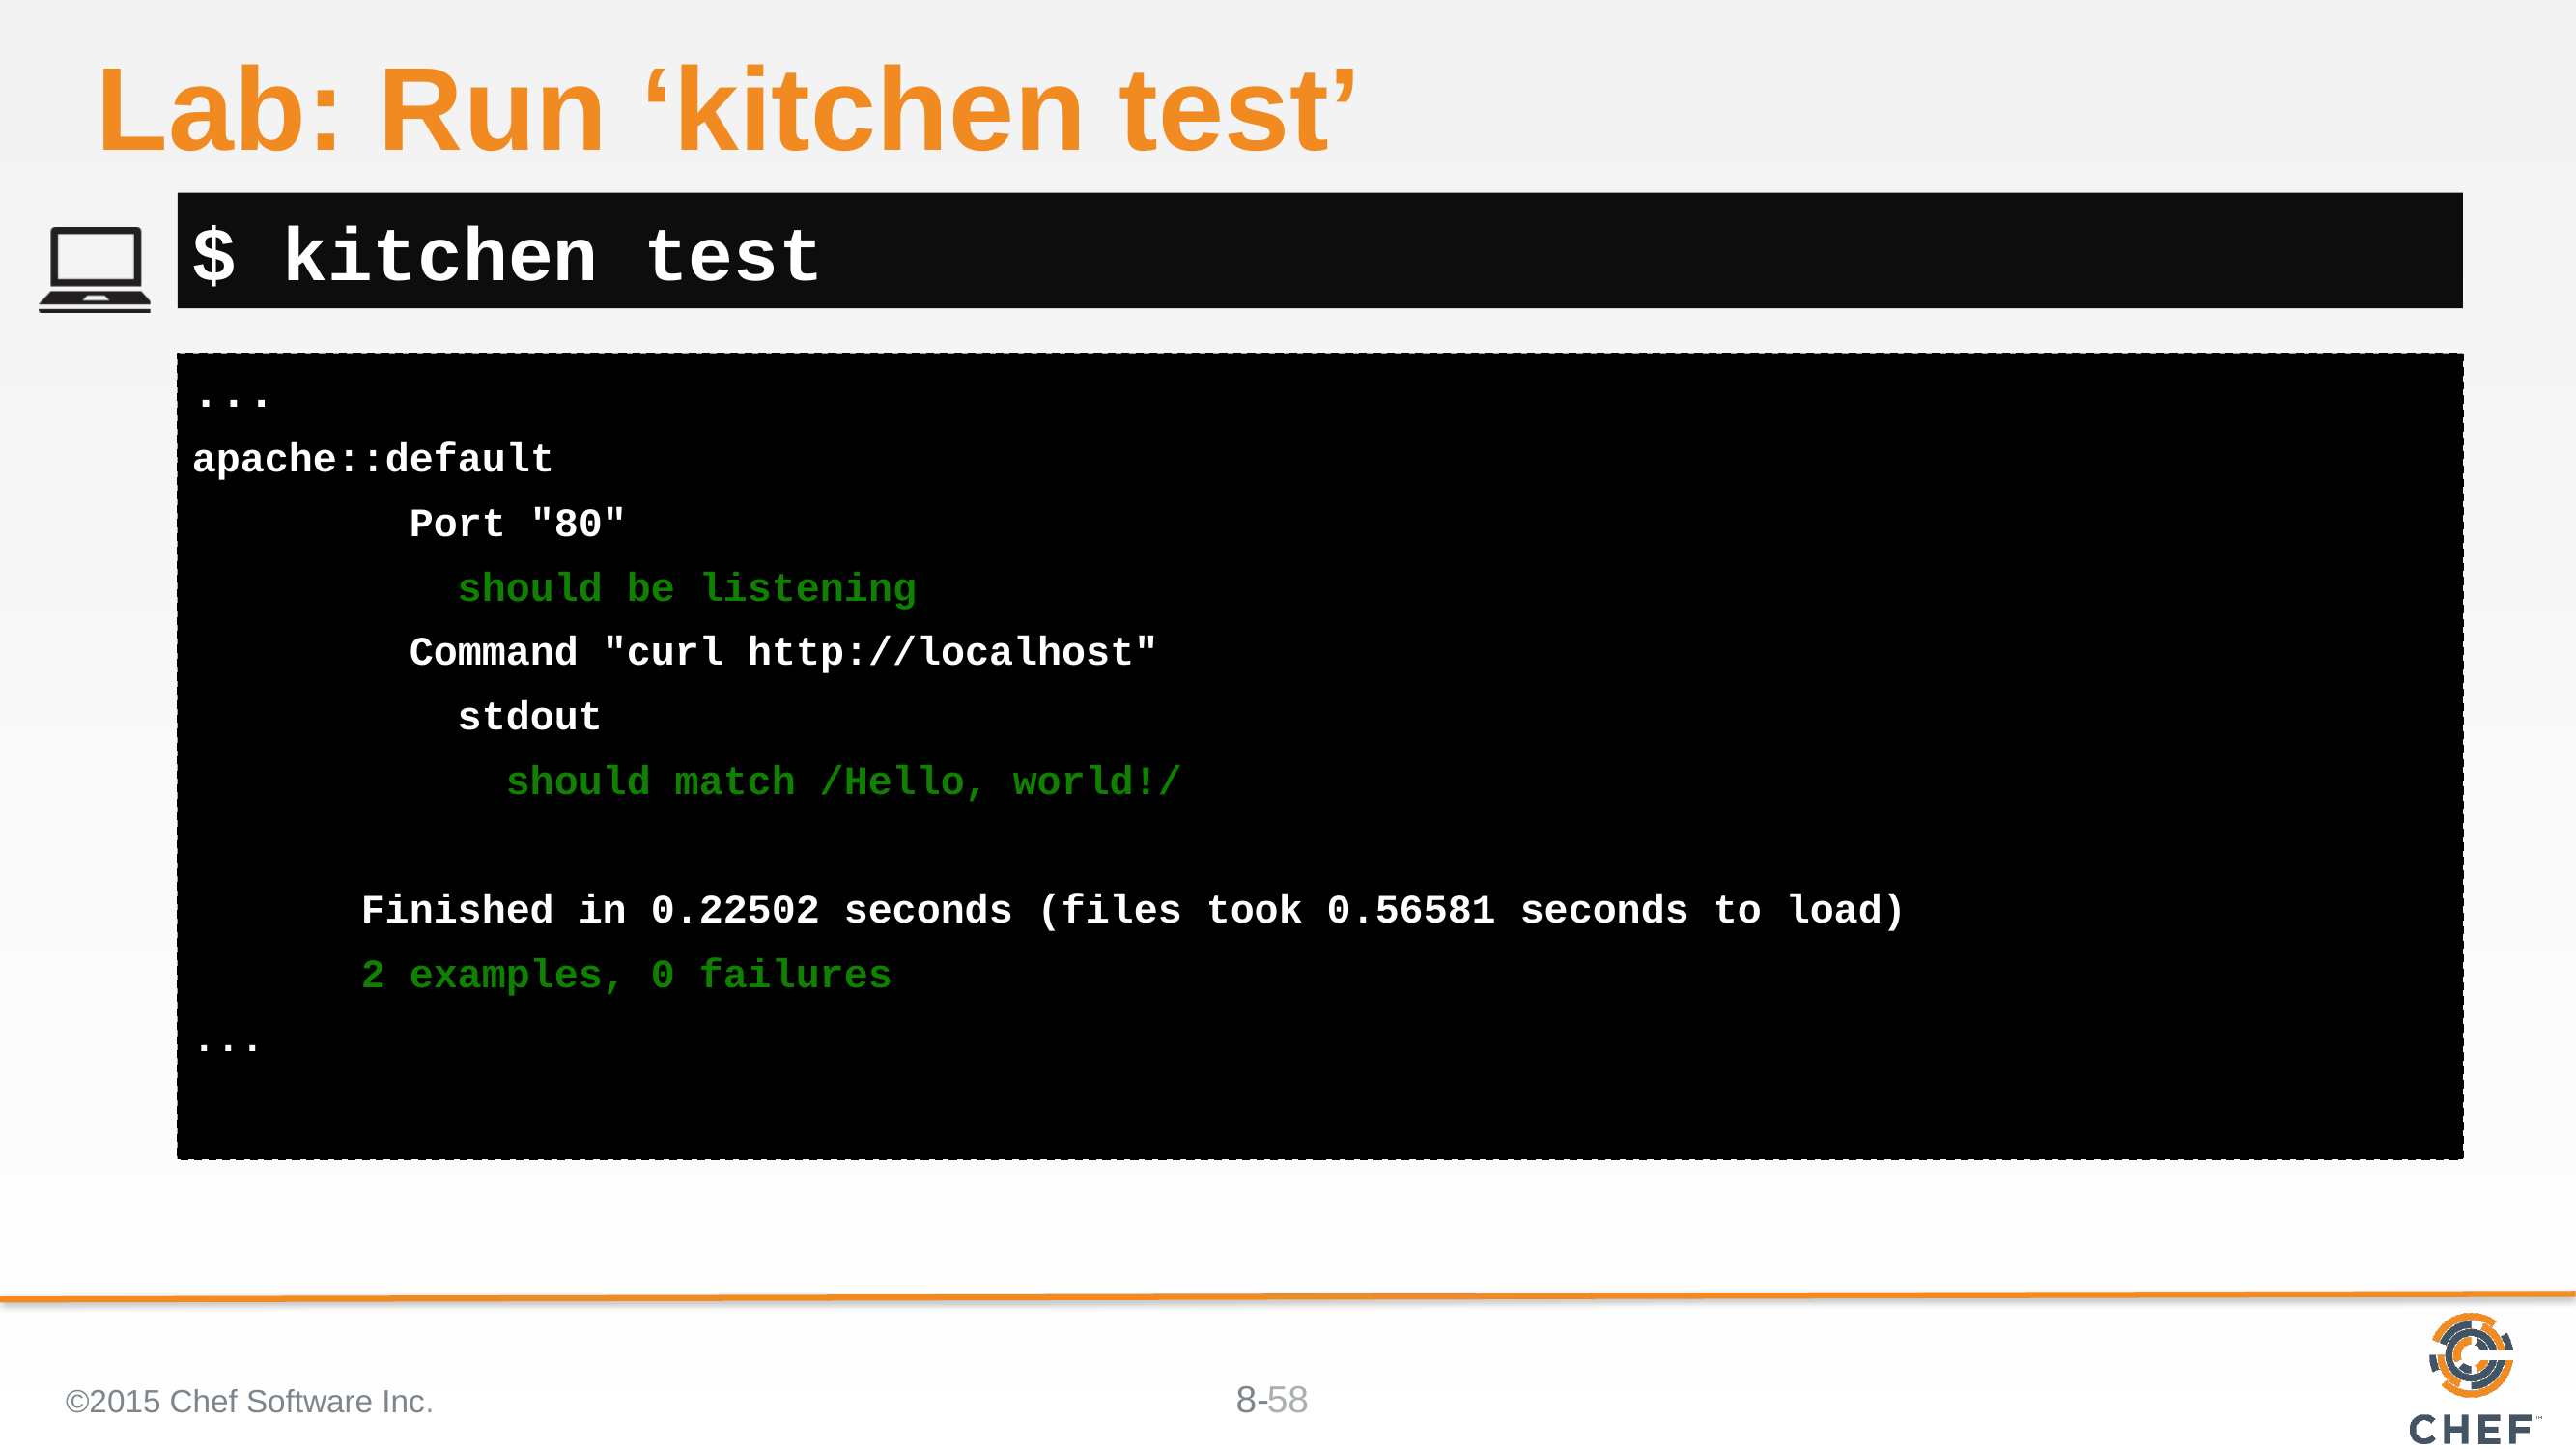

# Lab: Run ‘kitchen test’
$ kitchen test
...
apache::default
         Port "80"
           should be listening
         Command "curl http://localhost"
           stdout
             should match /Hello, world!/

       Finished in 0.22502 seconds (files took 0.56581 seconds to load)
       2 examples, 0 failures
...
©2015 Chef Software Inc.
58